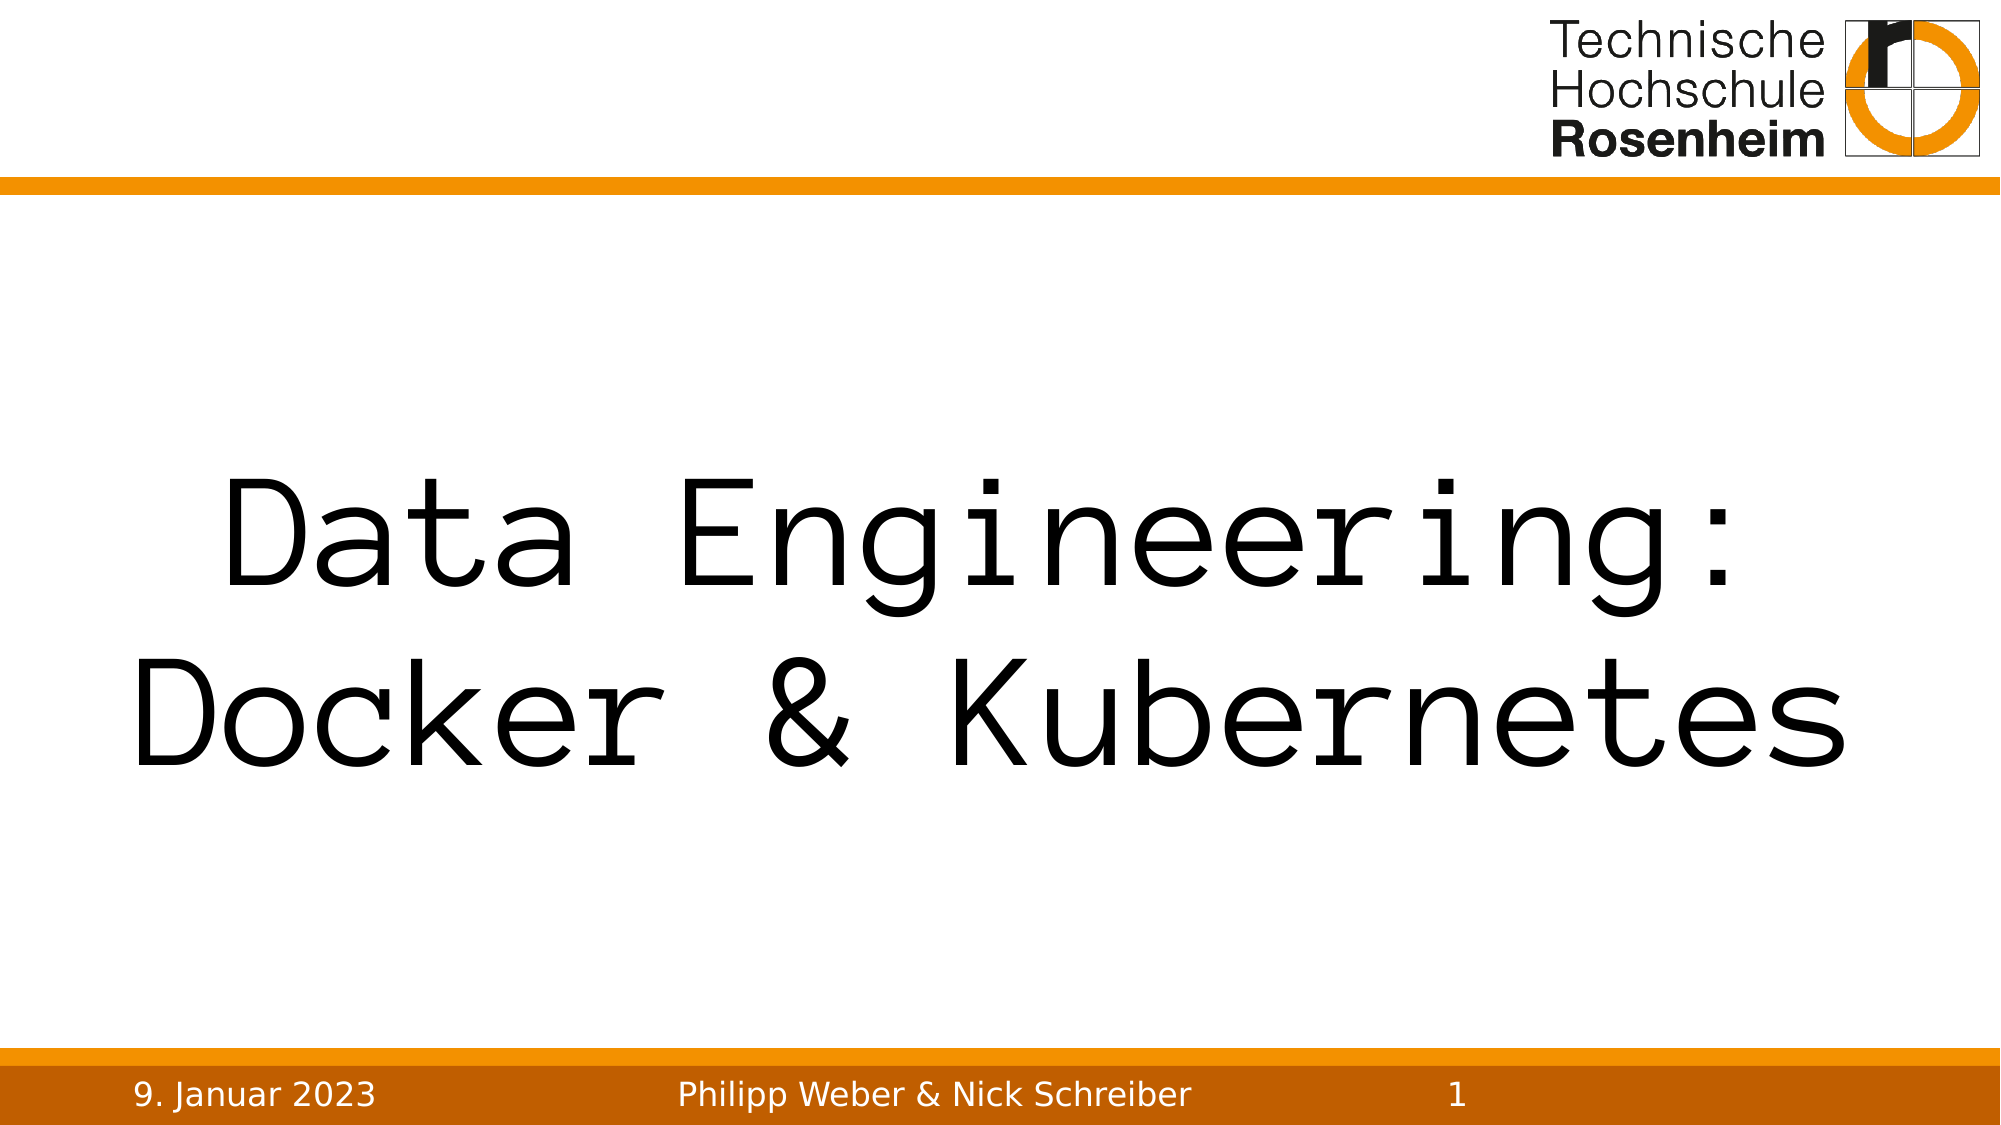

# Data Engineering: Docker & Kubernetes
9. Januar 2023
Philipp Weber & Nick Schreiber
1